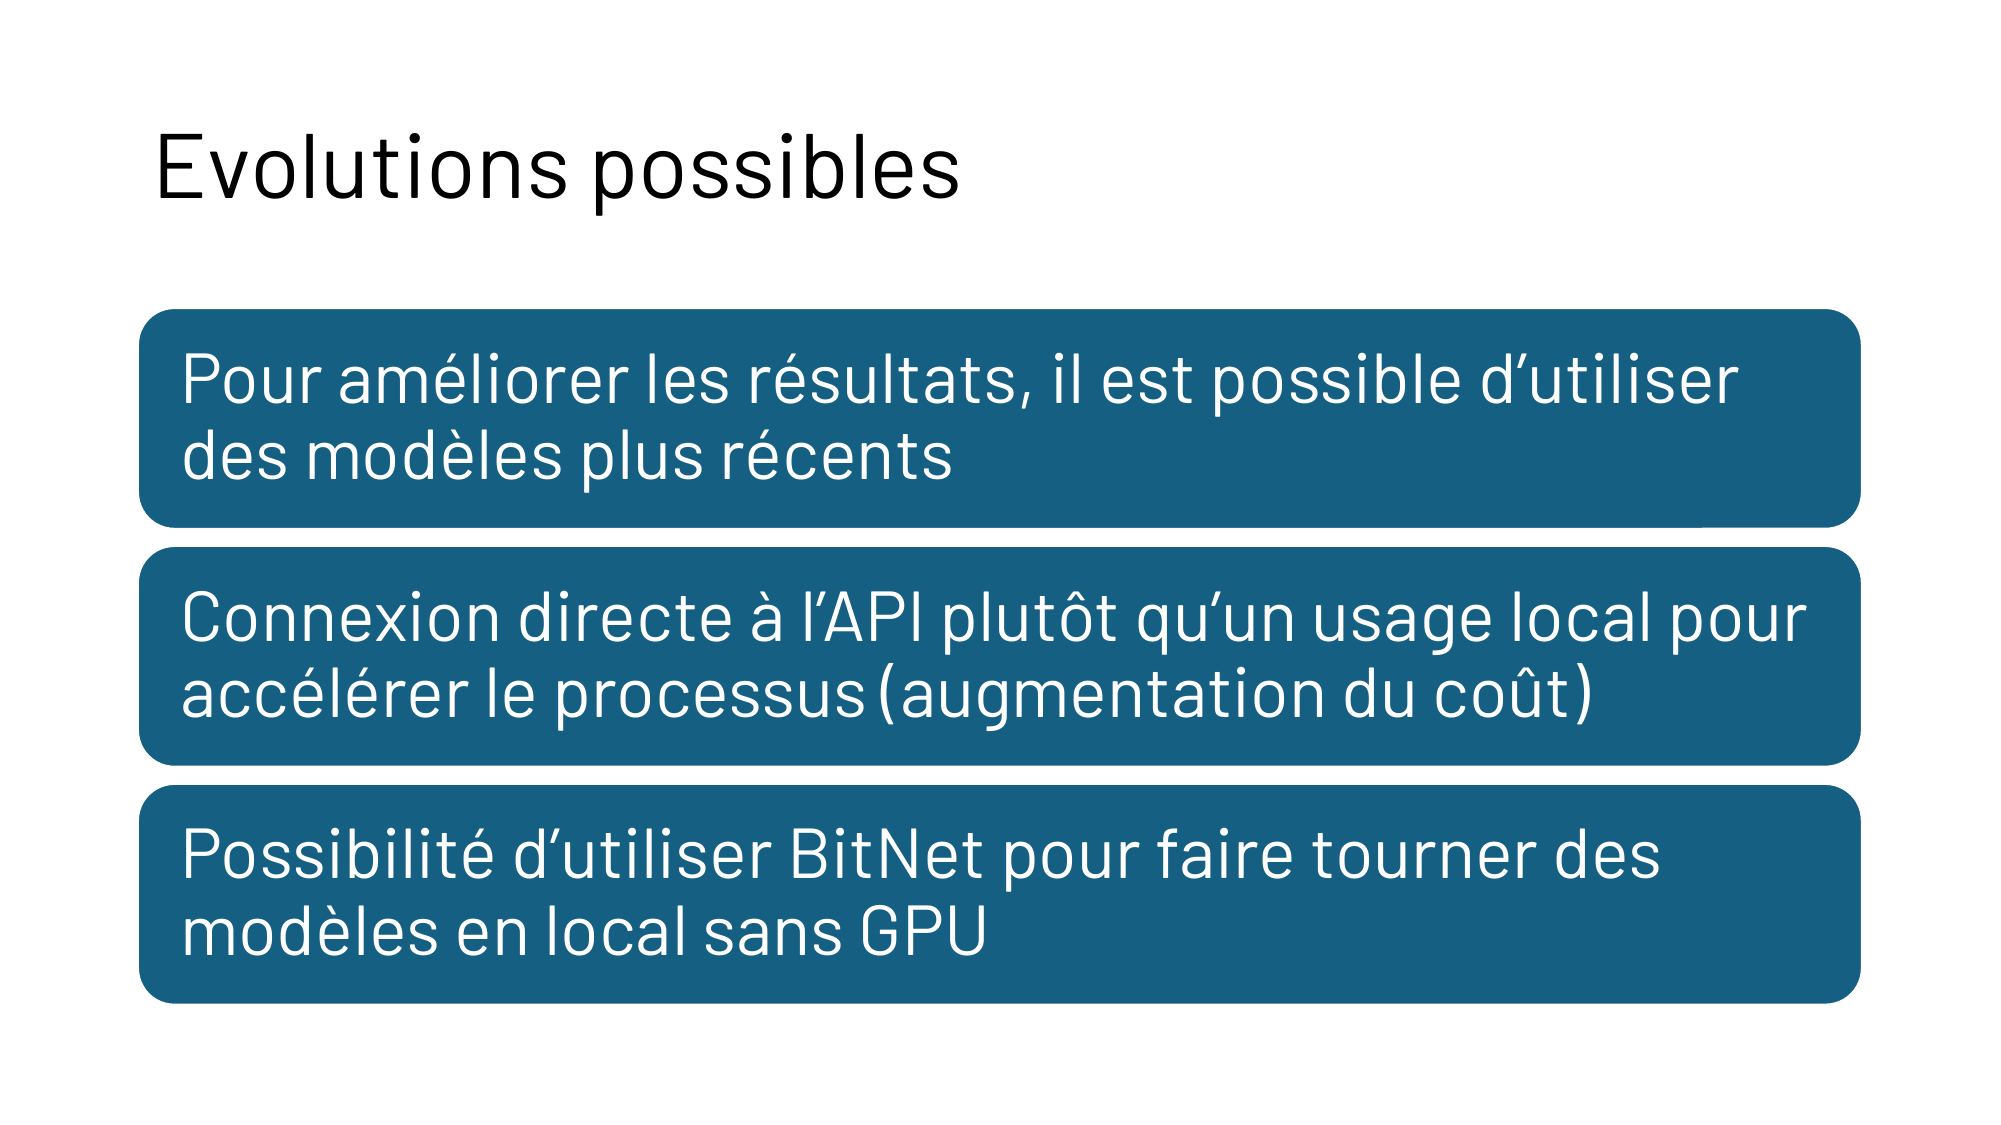

# Evolutions possibles
Pour améliorer les résultats, il est possible d’utiliser des modèles plus récents
Connexion directe à l’API plutôt qu’un usage local pour accélérer le processus (augmentation du coût)
Possibilité d’utiliser BitNet pour faire tourner des modèles en local sans GPU